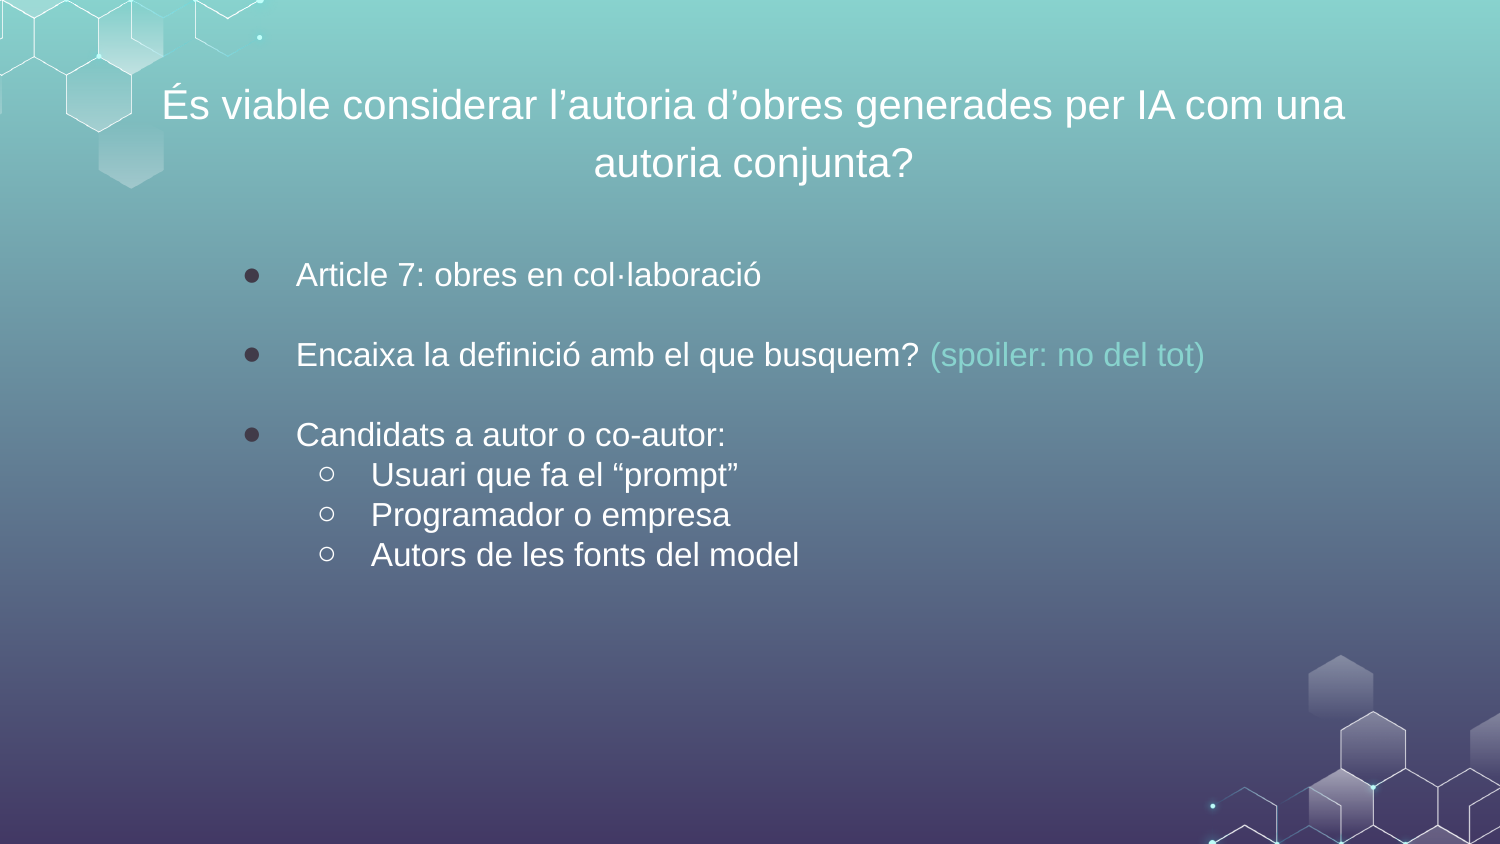

# És viable considerar l’autoria d’obres generades per IA com una autoria conjunta?
Article 7: obres en col·laboració

Encaixa la definició amb el que busquem? (spoiler: no del tot)

Candidats a autor o co-autor:
Usuari que fa el “prompt”
Programador o empresa
Autors de les fonts del model